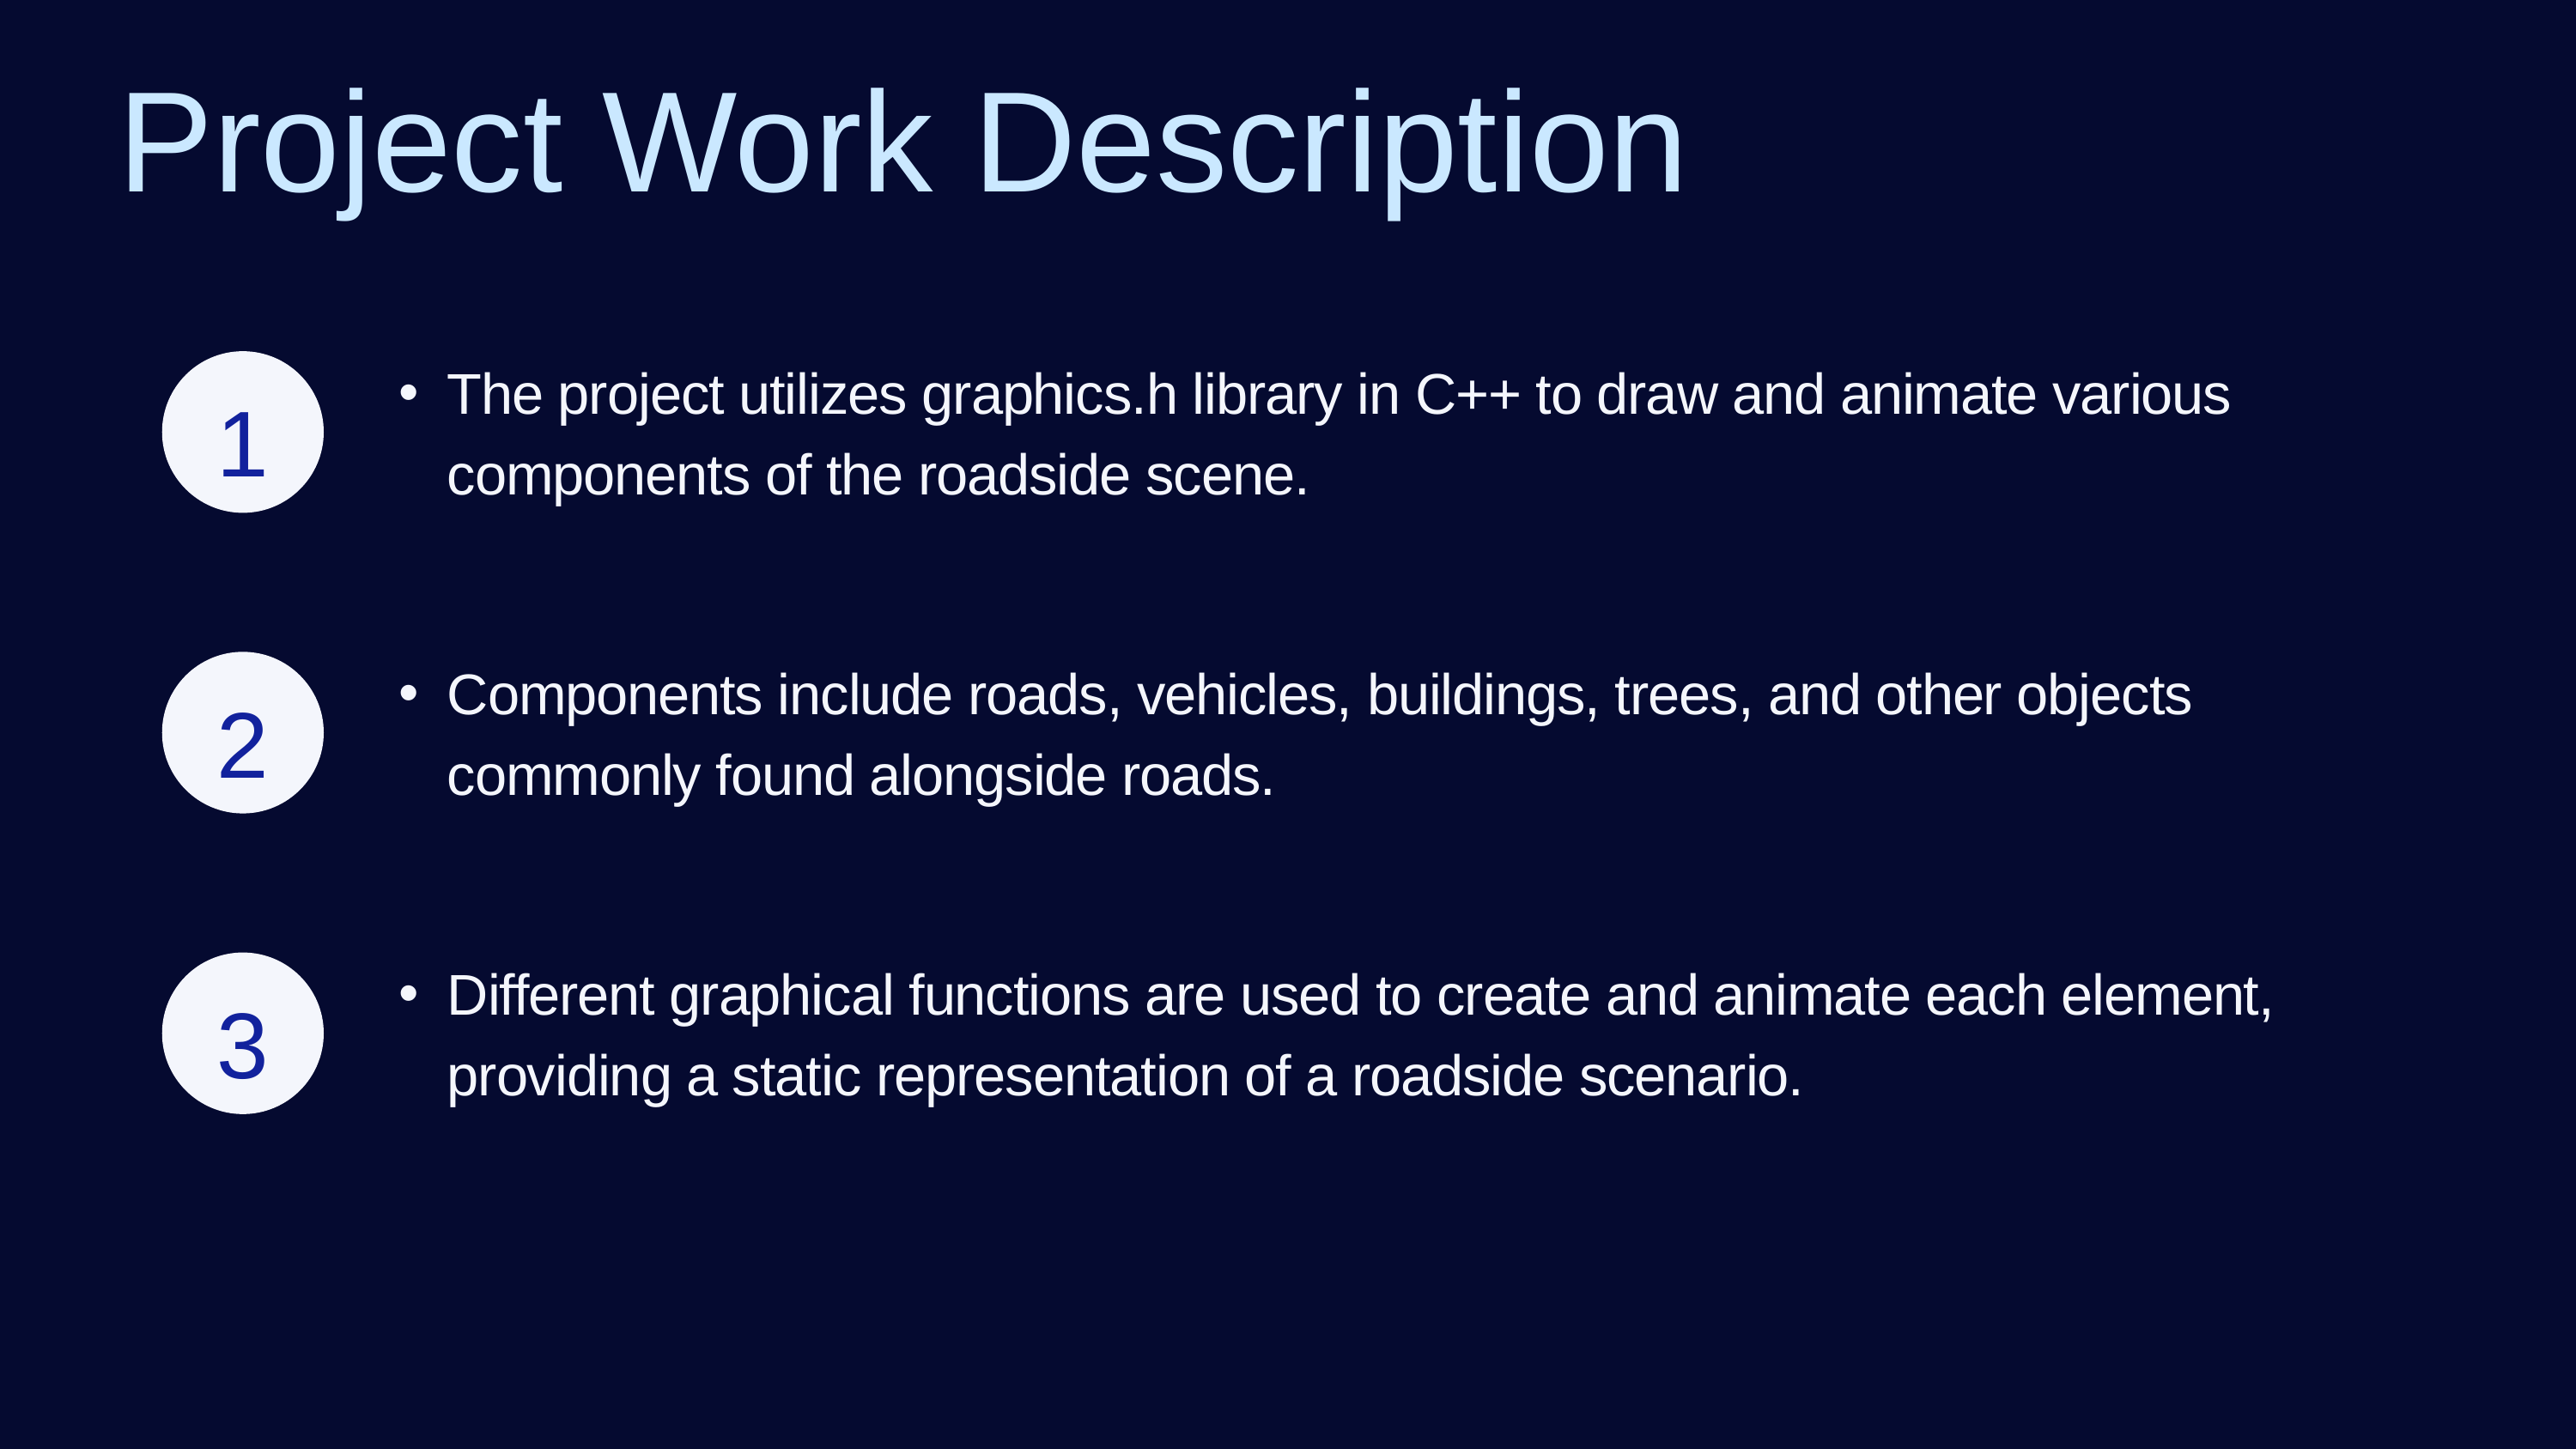

Project Work Description

The project utilizes graphics.h library in C++ to draw and animate various components of the roadside scene.

1
Components include roads, vehicles, buildings, trees, and other objects commonly found alongside roads.

2
Different graphical functions are used to create and animate each element, providing a static representation of a roadside scenario.

3